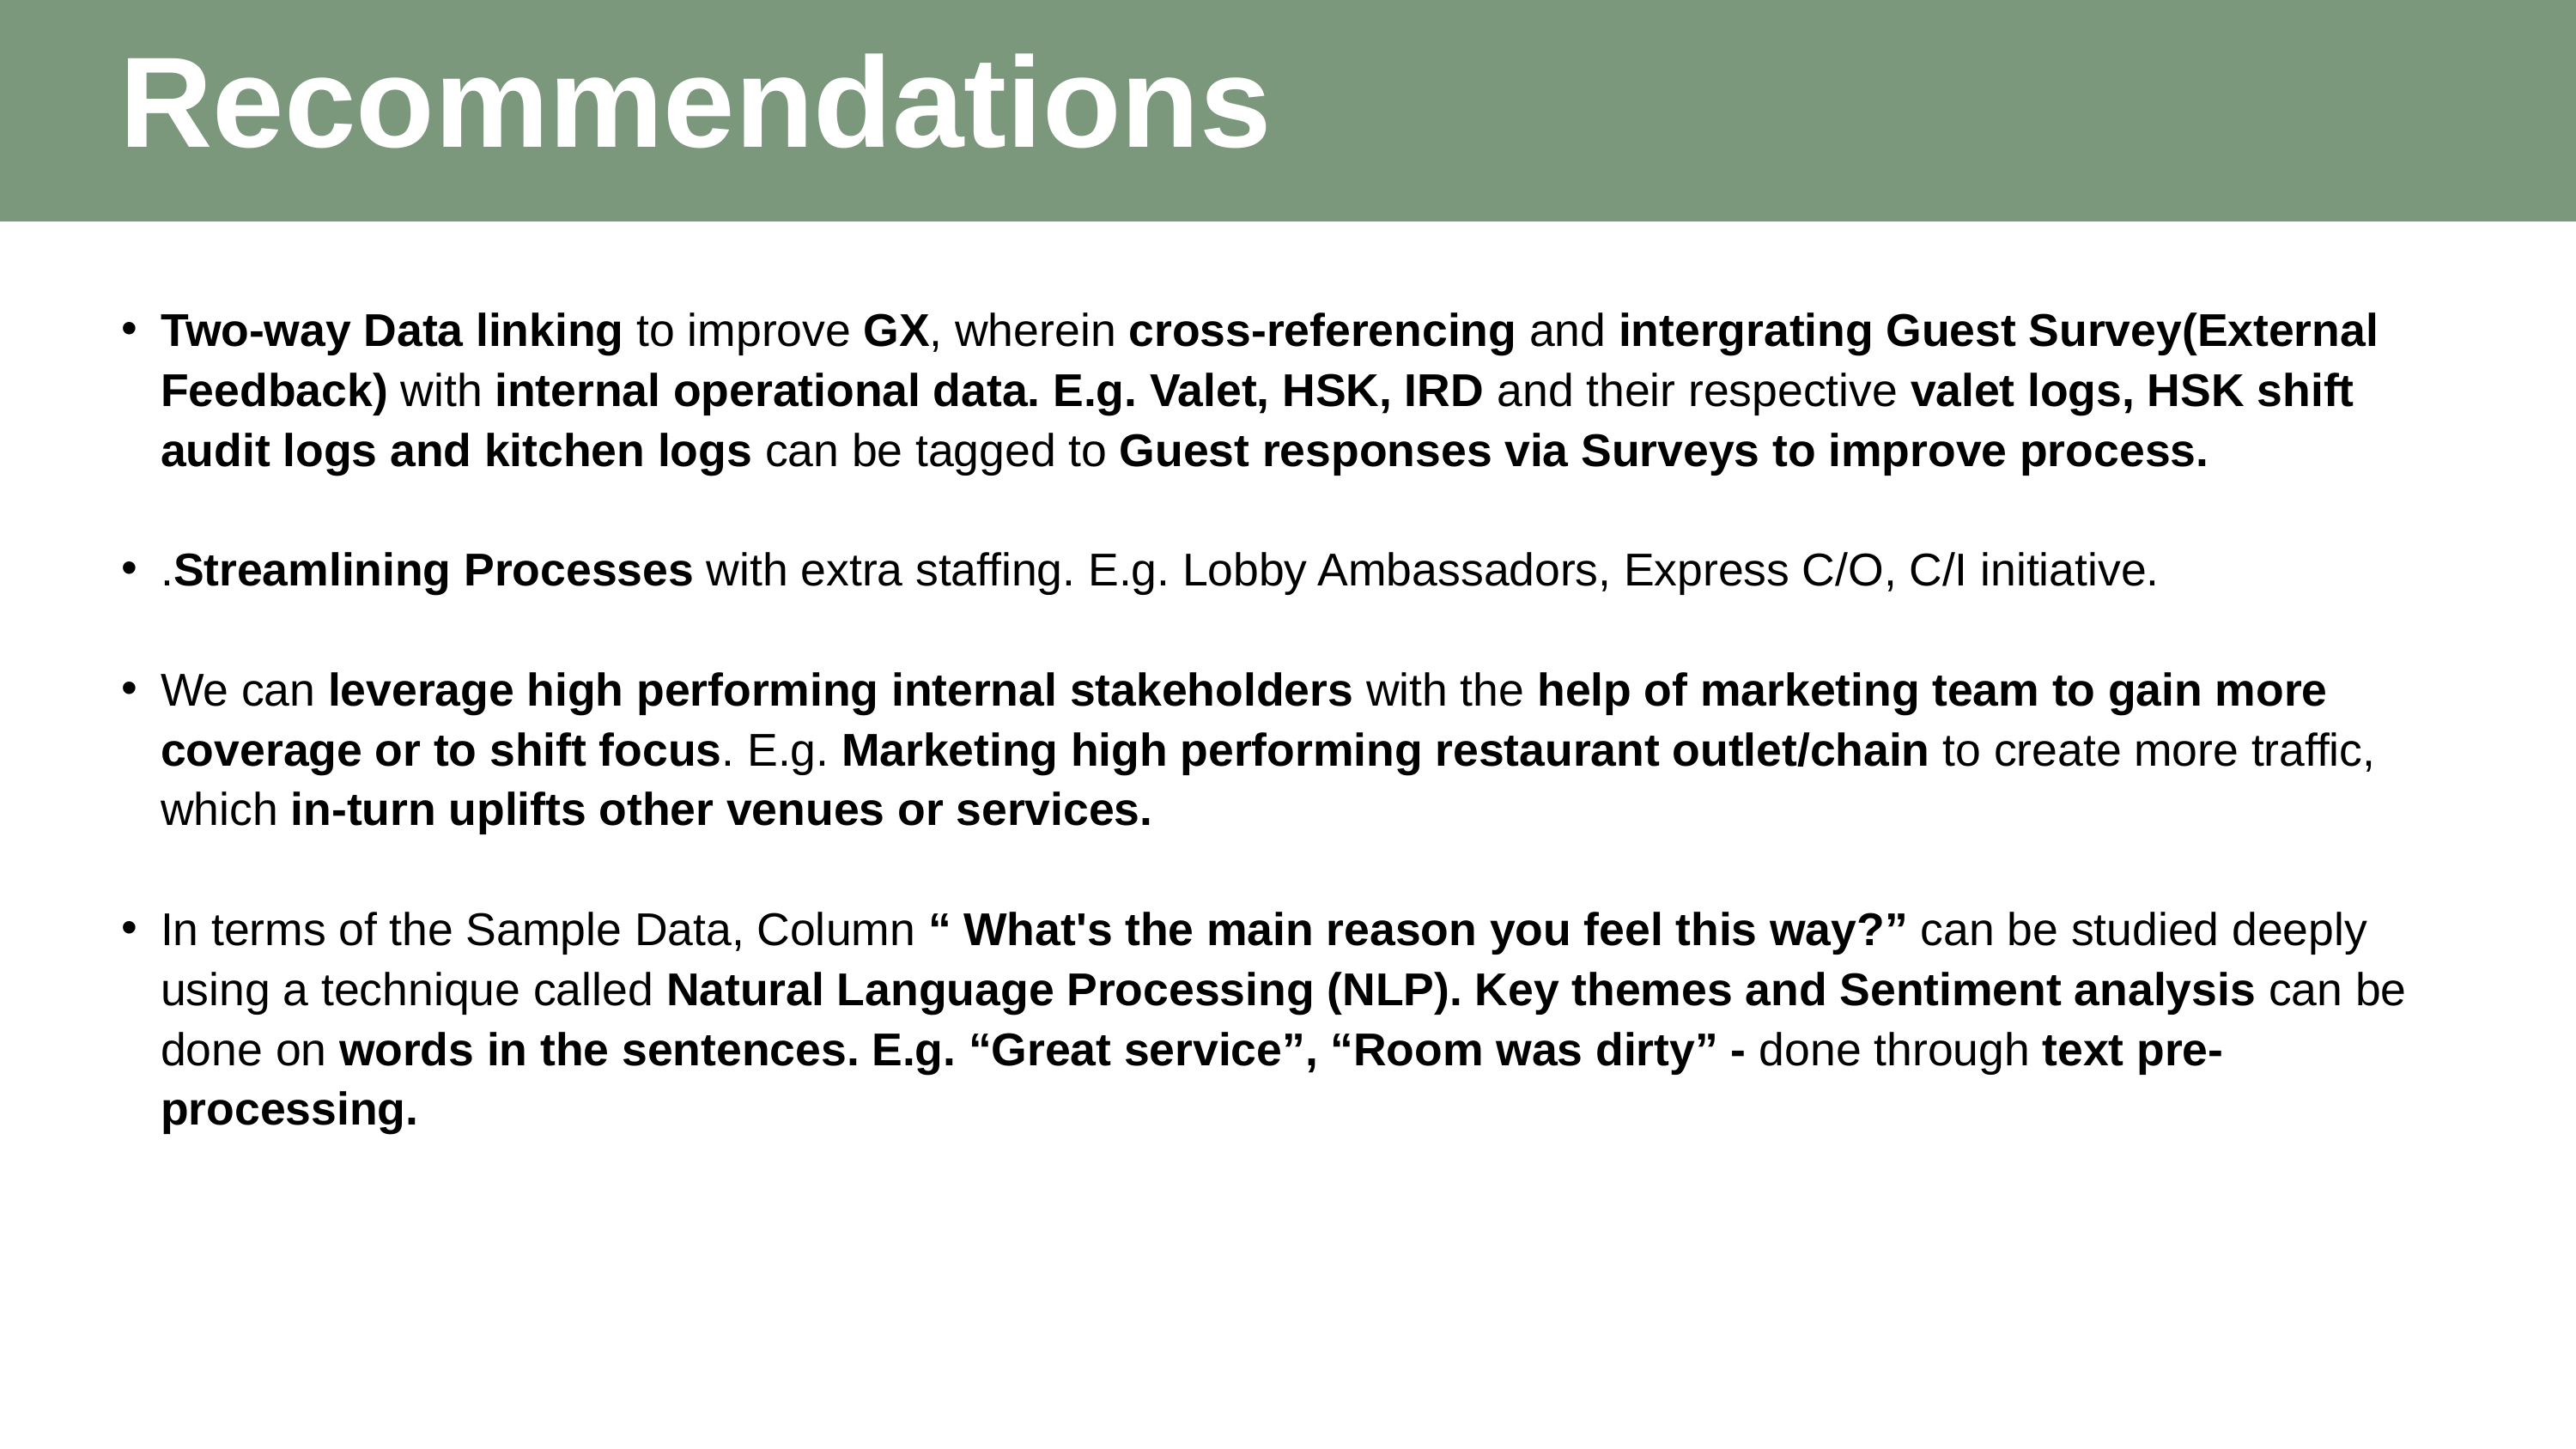

Recommendations
Two-way Data linking to improve GX, wherein cross-referencing and intergrating Guest Survey(External Feedback) with internal operational data. E.g. Valet, HSK, IRD and their respective valet logs, HSK shift audit logs and kitchen logs can be tagged to Guest responses via Surveys to improve process.

.Streamlining Processes with extra staffing. E.g. Lobby Ambassadors, Express C/O, C/I initiative.

We can leverage high performing internal stakeholders with the help of marketing team to gain more coverage or to shift focus. E.g. Marketing high performing restaurant outlet/chain to create more traffic, which in-turn uplifts other venues or services.

In terms of the Sample Data, Column “ What's the main reason you feel this way?” can be studied deeply using a technique called Natural Language Processing (NLP). Key themes and Sentiment analysis can be done on words in the sentences. E.g. “Great service”, “Room was dirty” - done through text pre-processing.